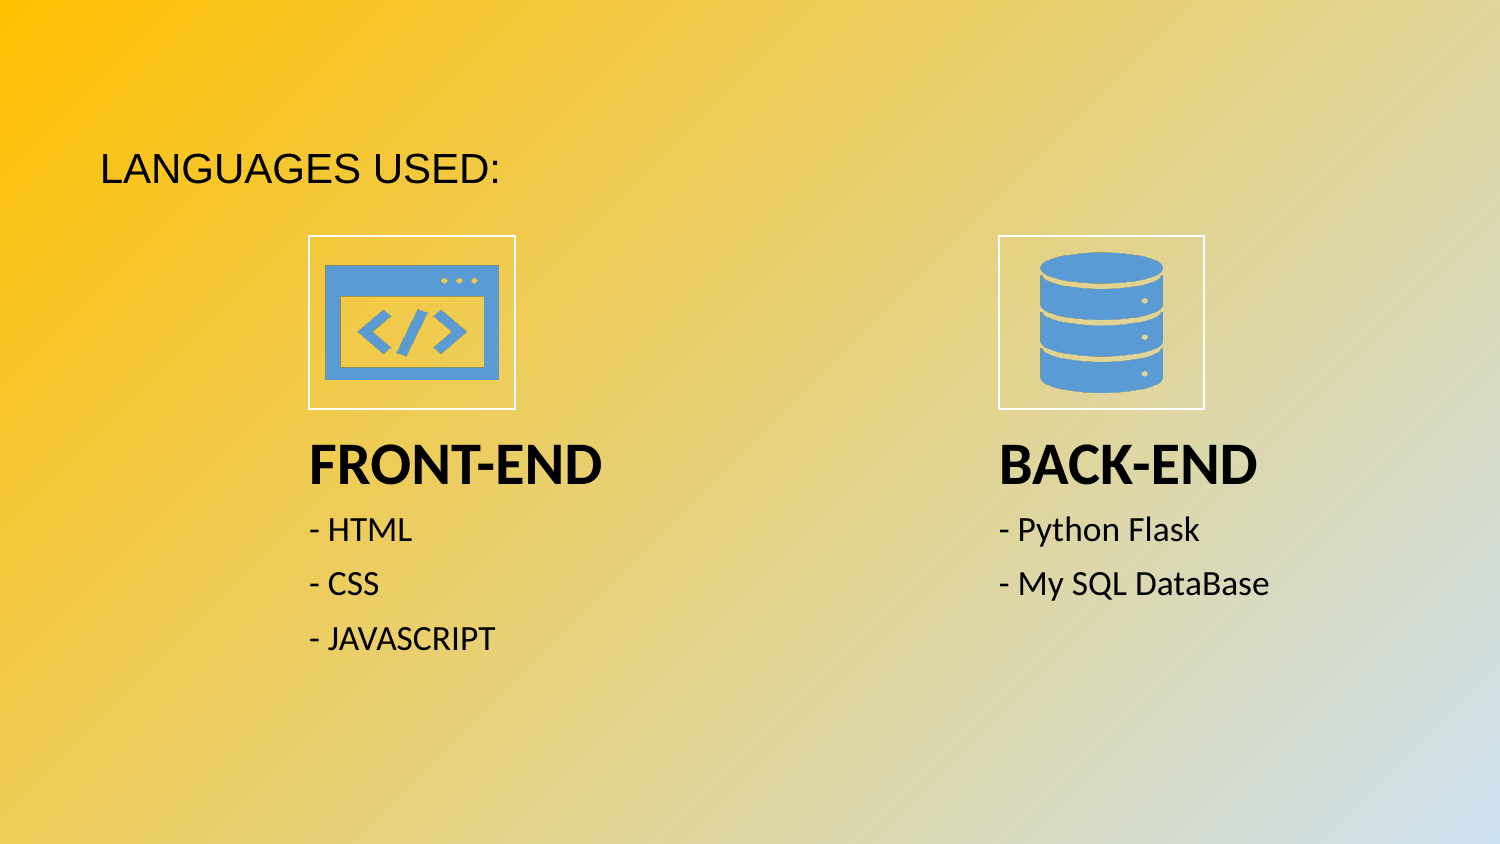

# LANGUAGES USED:
FRONT-END
- HTML
- CSS
- JAVASCRIPT
BACK-END
- Python Flask
- My SQL DataBase